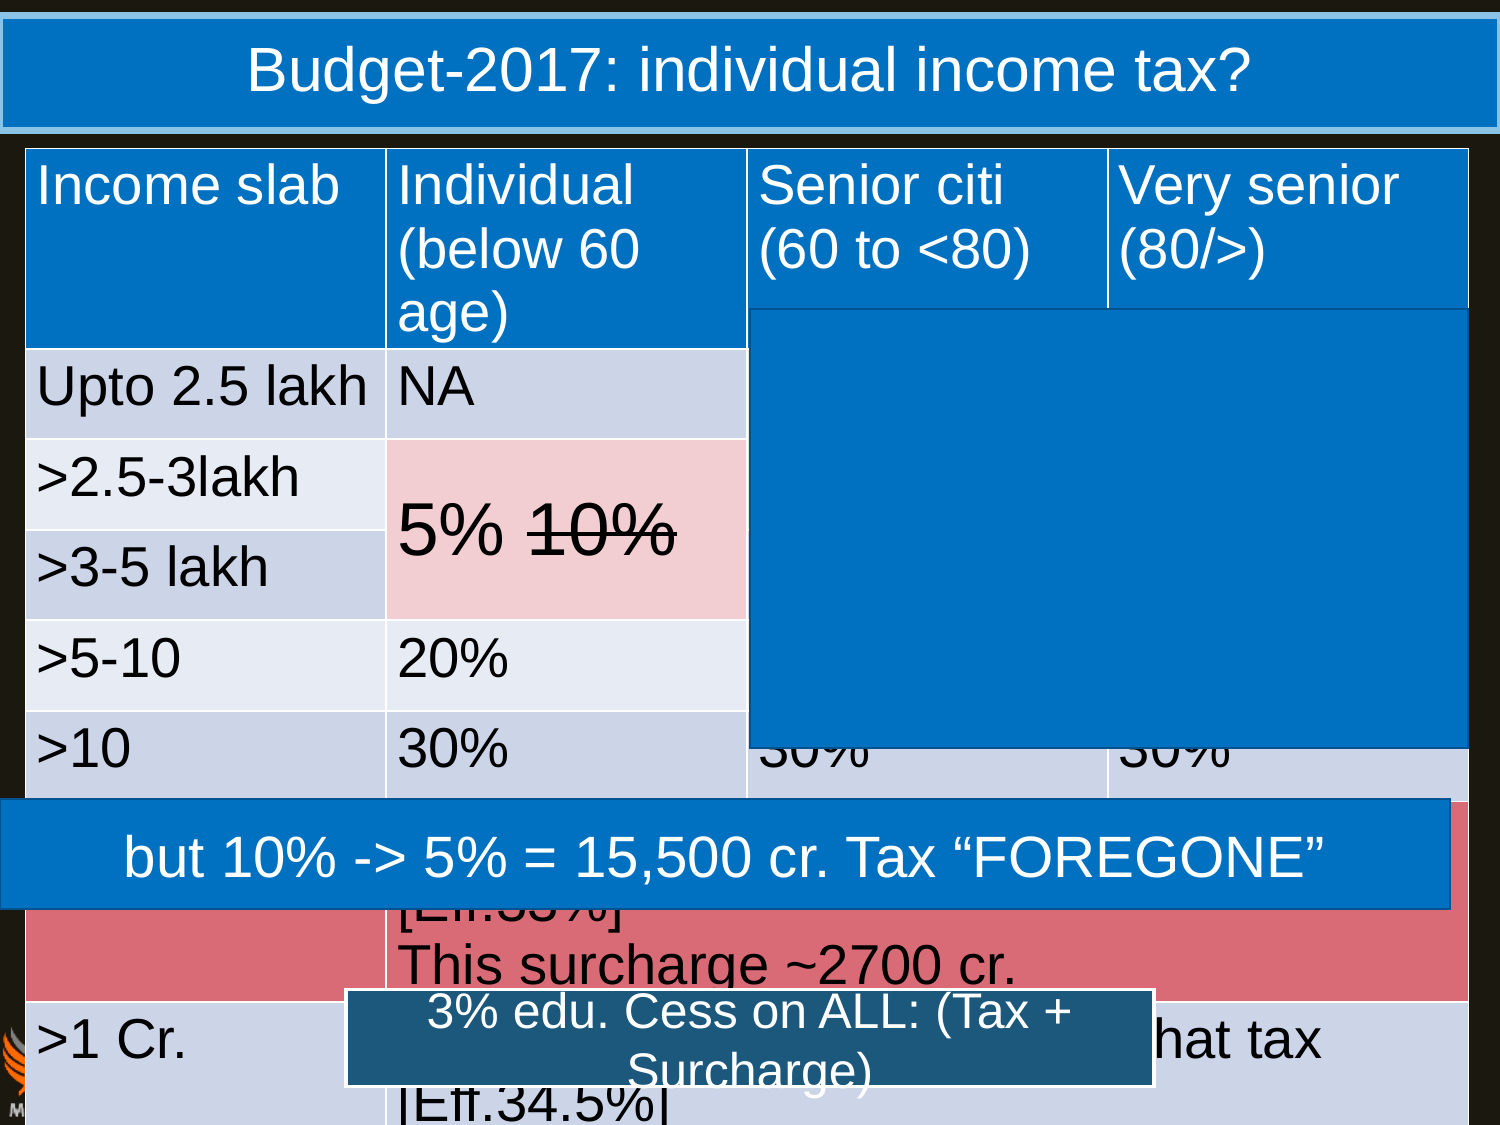

# Budget-2017: individual income tax?
| Income slab | Individual (below 60 age) | Senior citi (60 to <80) | Very senior (80/>) |
| --- | --- | --- | --- |
| Upto 2.5 lakh | NA | NA | NA |
| >2.5-3lakh | 5% 10% |  |  |
| >3-5 lakh |  | 5% |  |
| >5-10 | 20% | 20% | 20% |
| >10 | 30% | 30% | 30% |
| 50L to 1 Cr. | 30% tax + 10% surcharge on that tax [Eff.33%] This surcharge ~2700 cr. |  |  |
| >1 Cr. | 30% tax + 15% surcharge on that tax [Eff.34.5%] |  |  |

but 10% -> 5% = 15,500 cr. Tax “FOREGONE”
3% edu. Cess on ALL: (Tax + Surcharge)